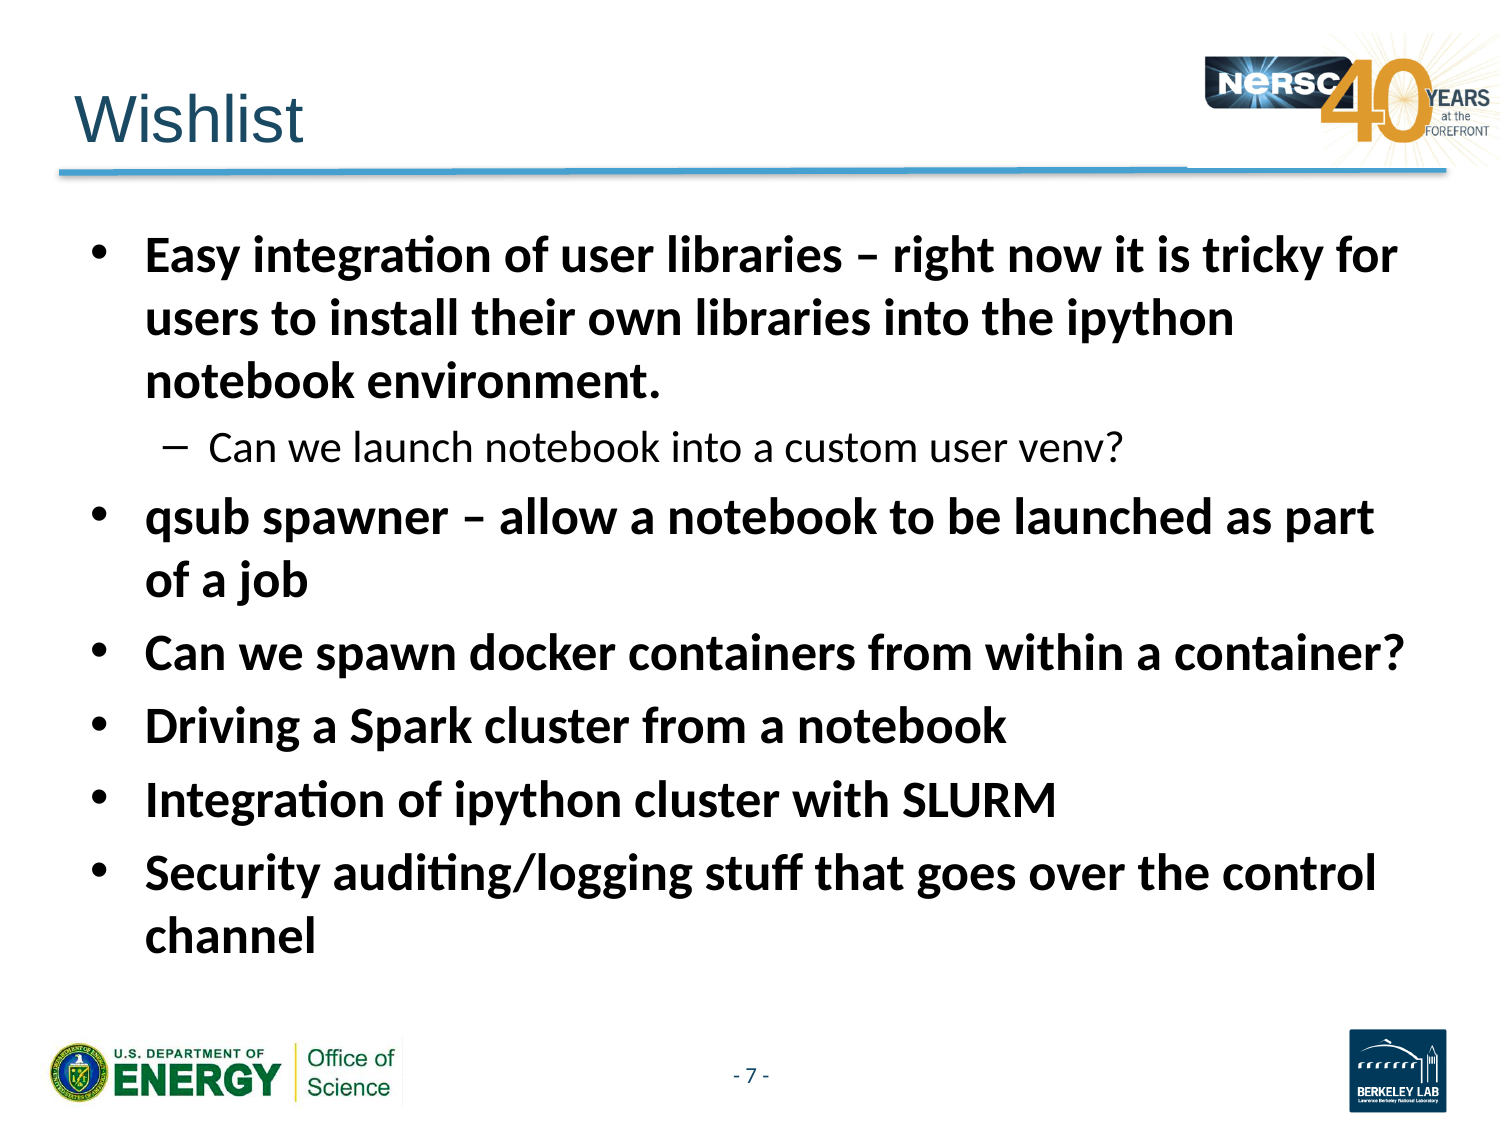

# Wishlist
Easy integration of user libraries – right now it is tricky for users to install their own libraries into the ipython notebook environment.
Can we launch notebook into a custom user venv?
qsub spawner – allow a notebook to be launched as part of a job
Can we spawn docker containers from within a container?
Driving a Spark cluster from a notebook
Integration of ipython cluster with SLURM
Security auditing/logging stuff that goes over the control channel

- 7 -